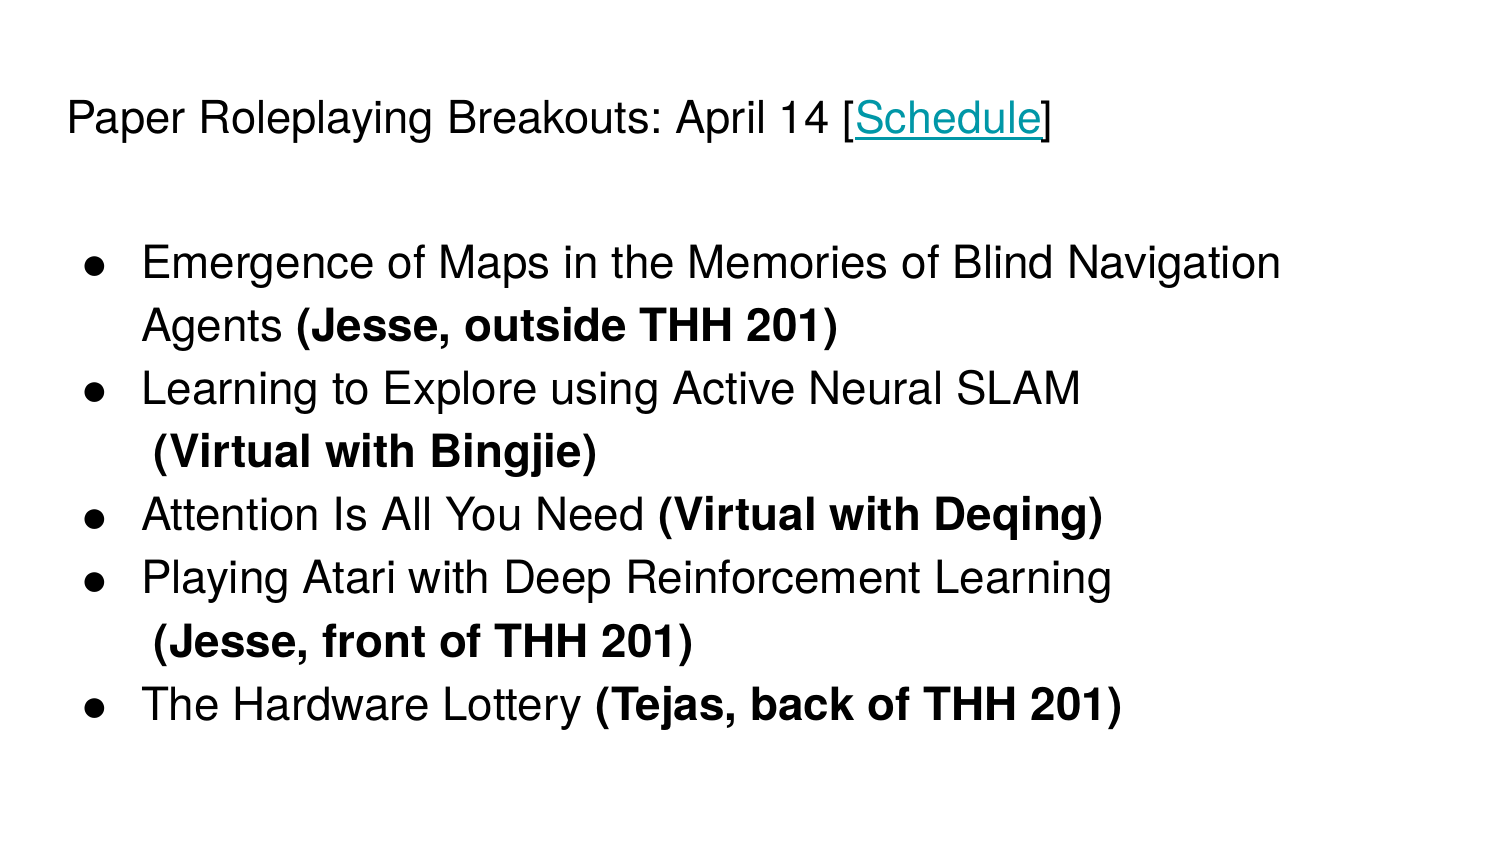

# Paper Roleplaying Breakouts: April 14 [Schedule]
Emergence of Maps in the Memories of Blind Navigation Agents (Jesse, outside THH 201)
Learning to Explore using Active Neural SLAM
 (Virtual with Bingjie)
Attention Is All You Need (Virtual with Deqing)
Playing Atari with Deep Reinforcement Learning
 (Jesse, front of THH 201)
The Hardware Lottery (Tejas, back of THH 201)